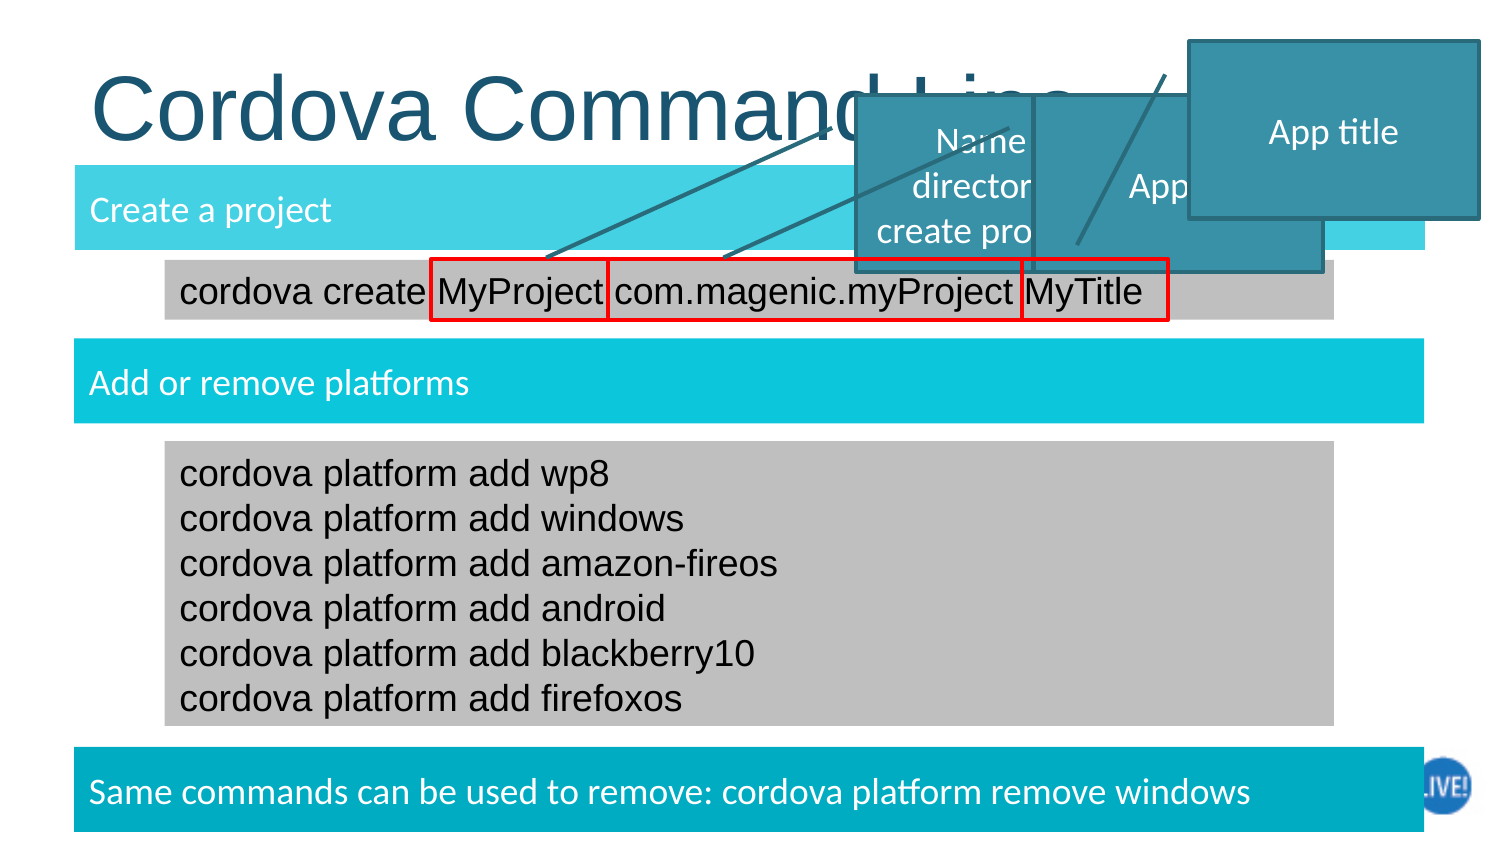

# Cordova Command Line
App title
Name of directory to create project in
App Id
Create a project

cordova create MyProject com.magenic.myProject MyTitle
Add or remove platforms
cordova platform add wp8
cordova platform add windows
cordova platform add amazon-fireos
cordova platform add android
cordova platform add blackberry10
cordova platform add firefoxos
Same commands can be used to remove: cordova platform remove windows